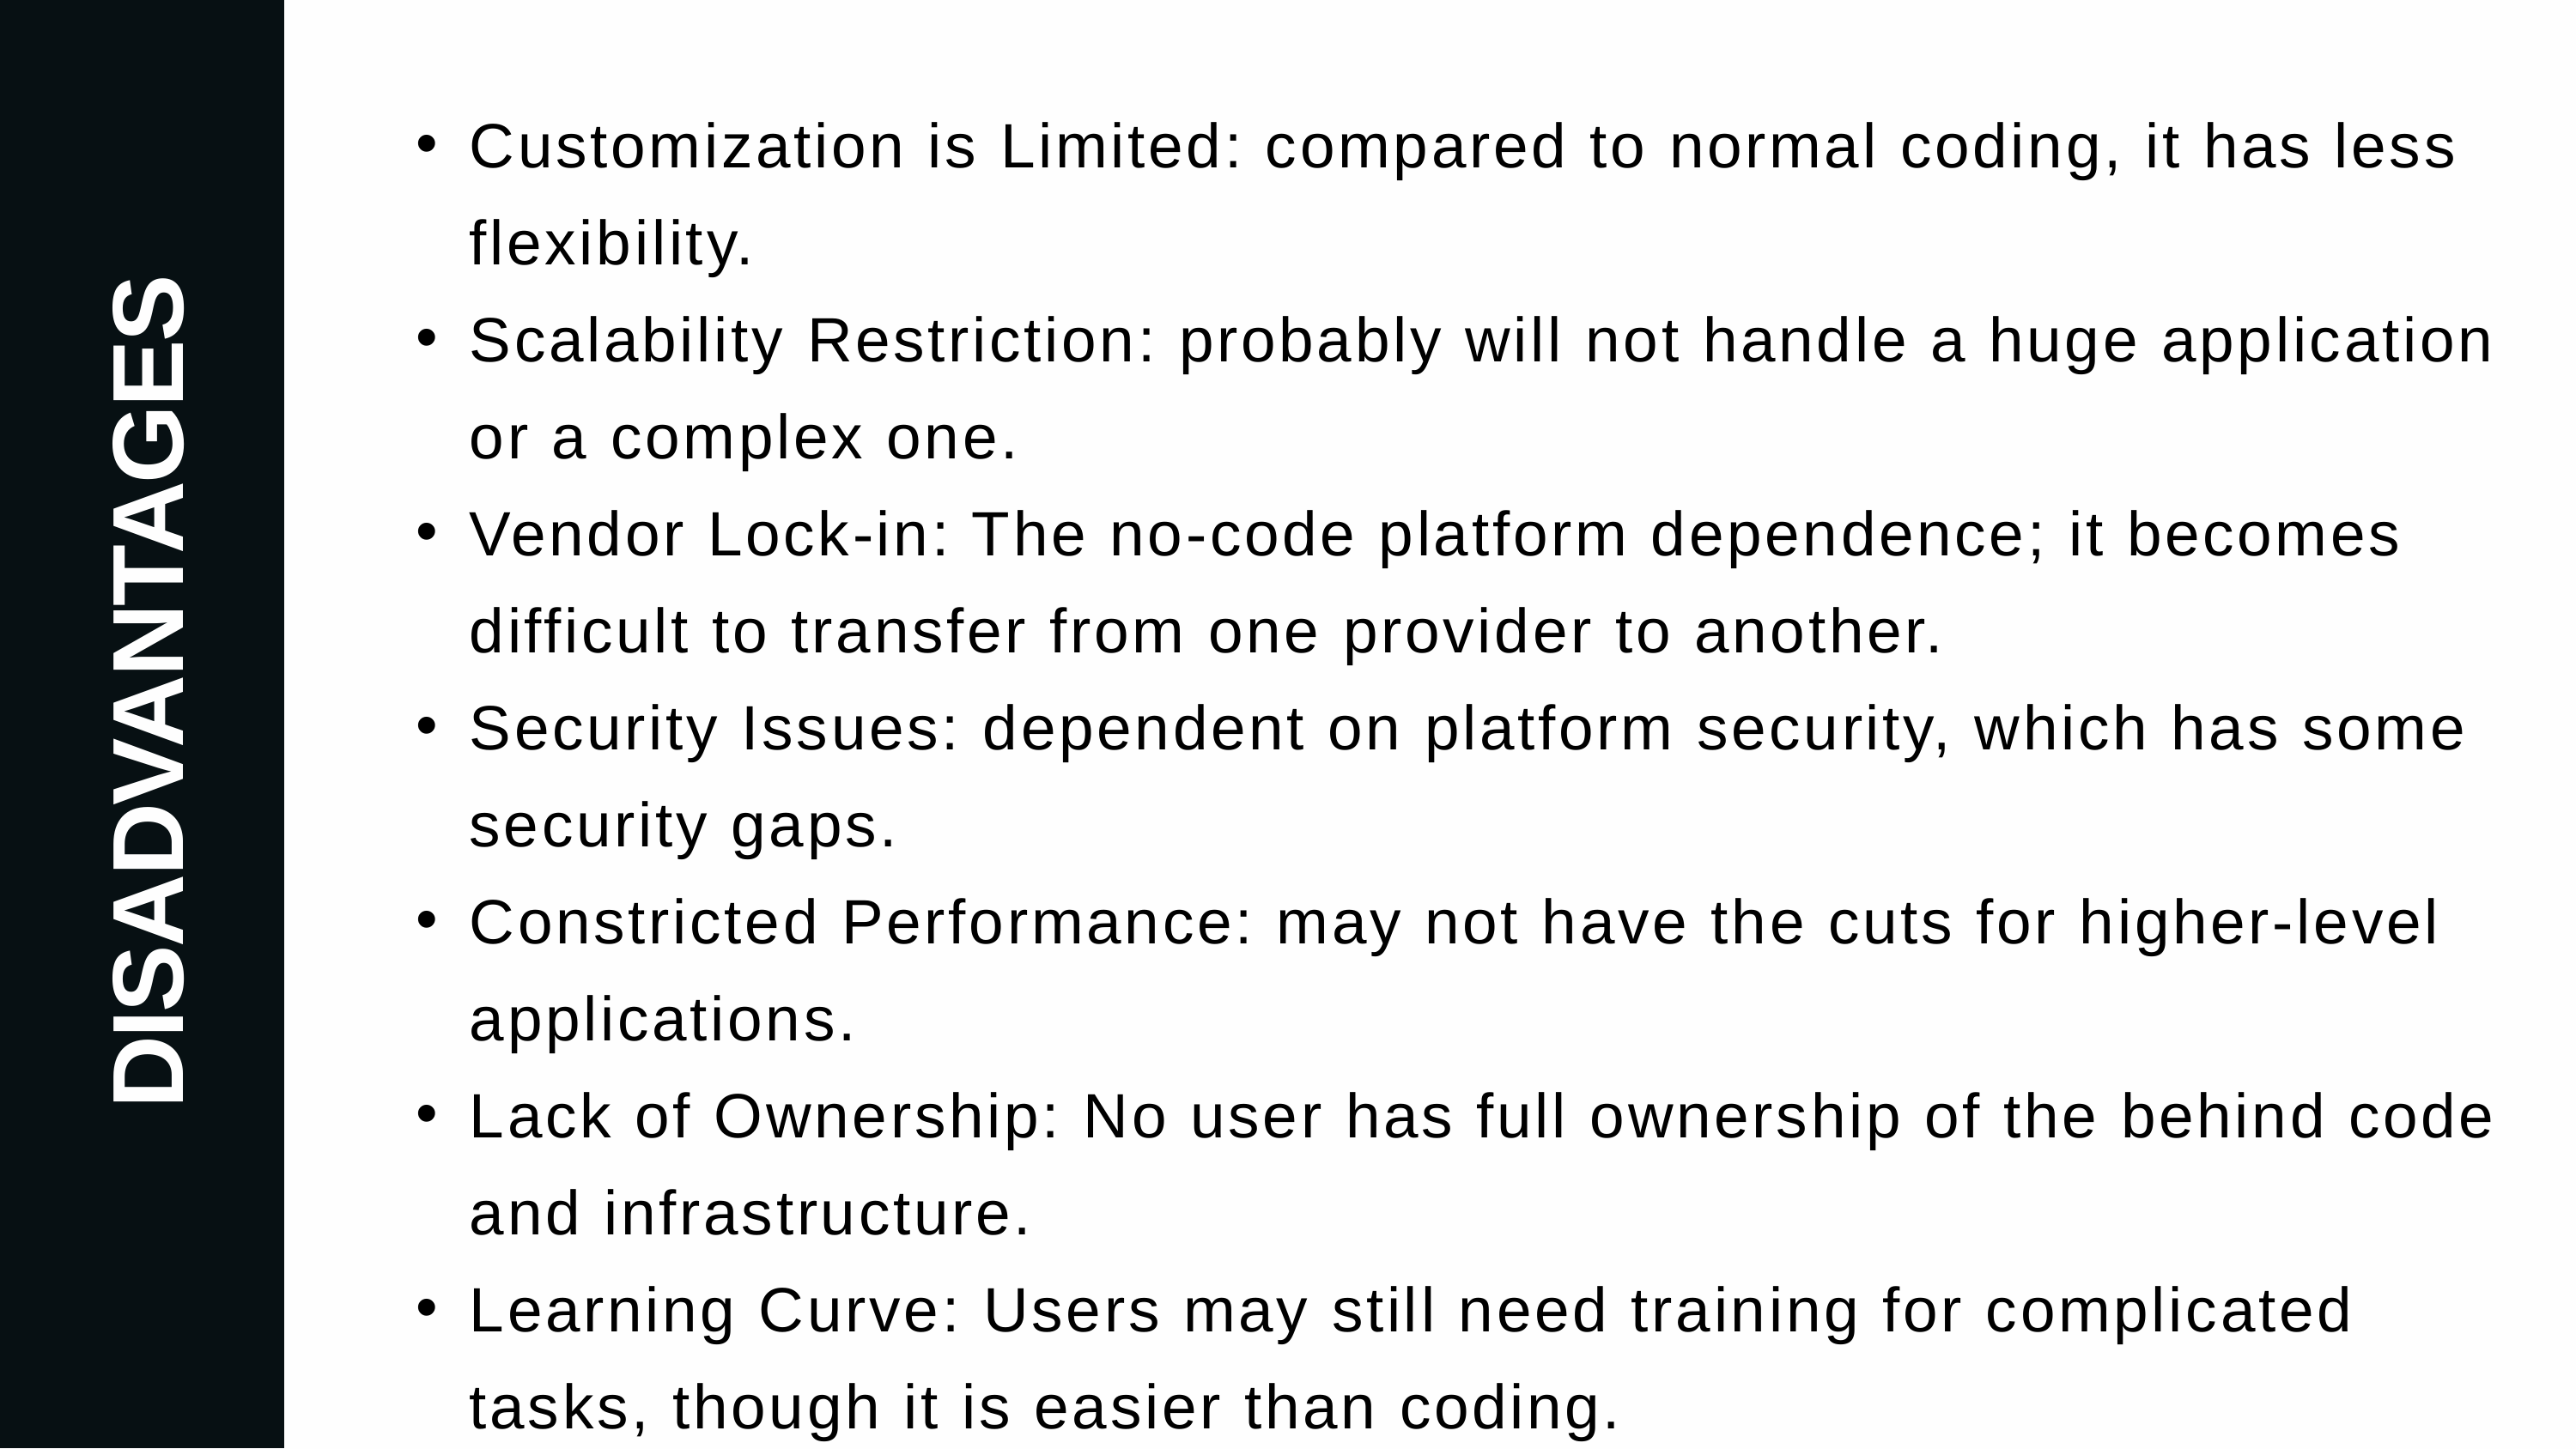

Customization is Limited: compared to normal coding, it has less flexibility.
Scalability Restriction: probably will not handle a huge application or a complex one.
Vendor Lock-in: The no-code platform dependence; it becomes difficult to transfer from one provider to another.
Security Issues: dependent on platform security, which has some security gaps.
Constricted Performance: may not have the cuts for higher-level applications.
Lack of Ownership: No user has full ownership of the behind code and infrastructure.
Learning Curve: Users may still need training for complicated tasks, though it is easier than coding.
DISADVANTAGES